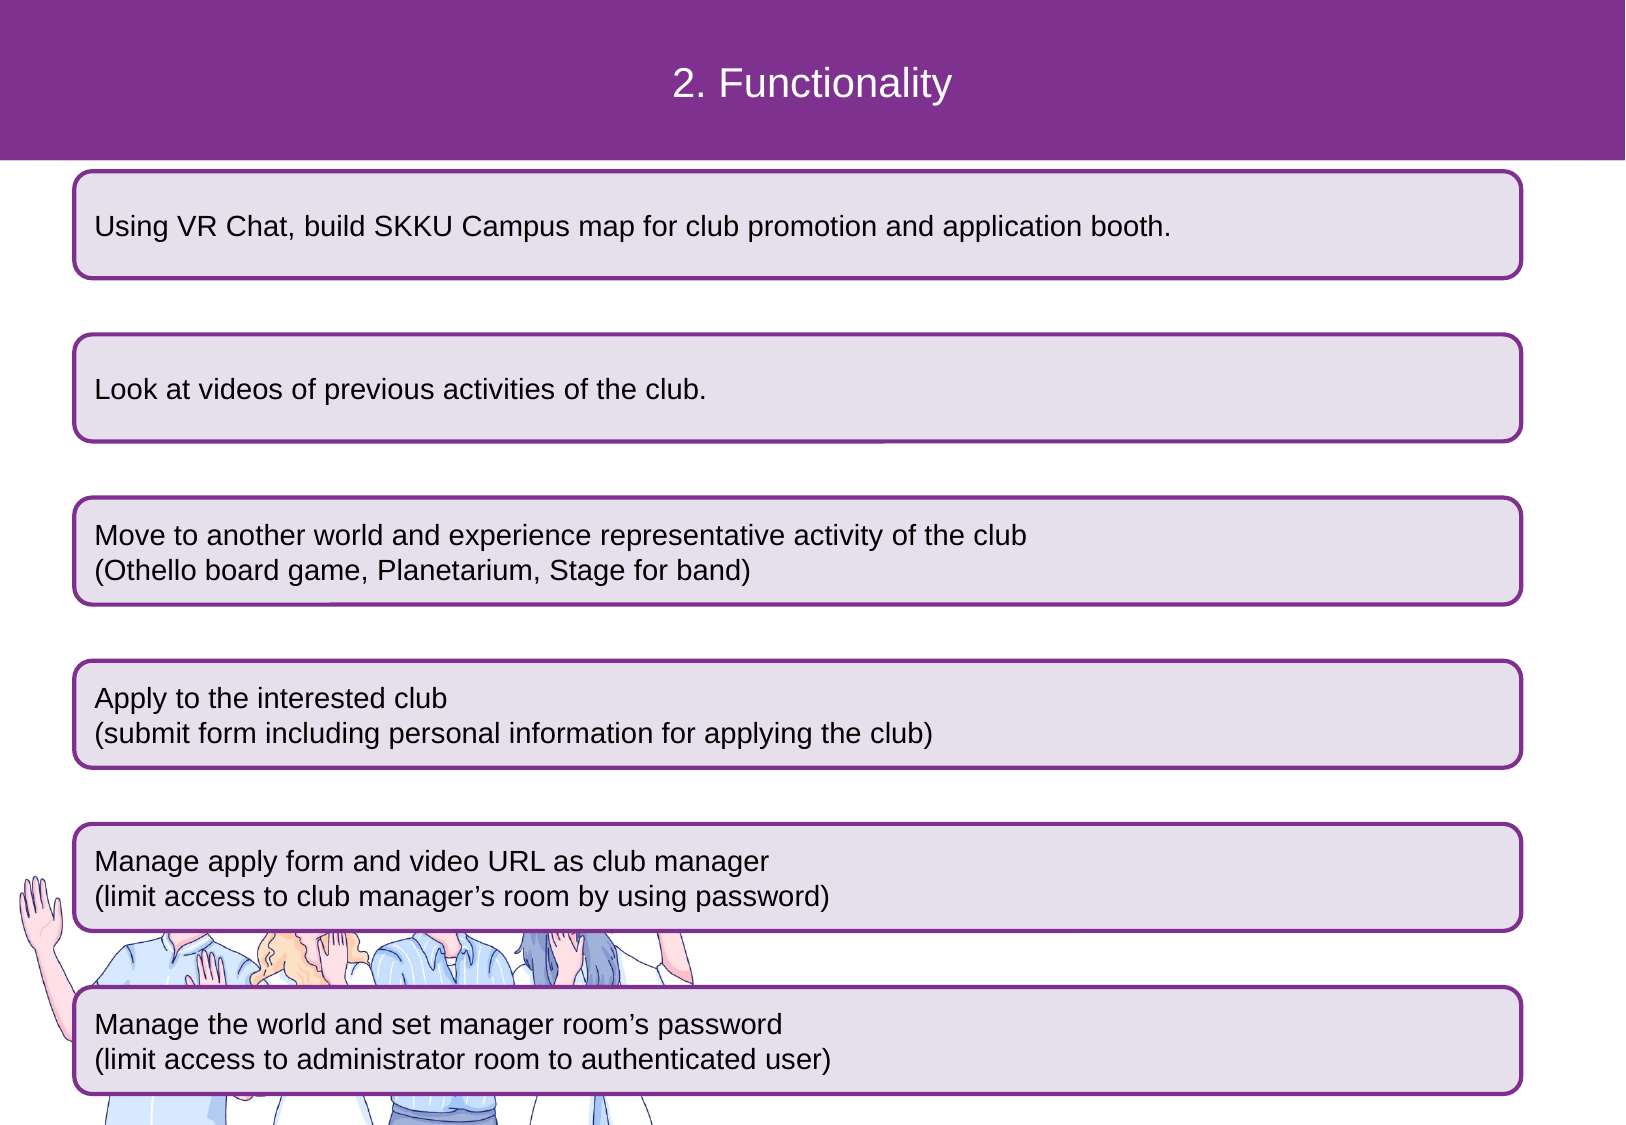

2. Functionality
Using VR Chat, build SKKU Campus map for club promotion and application booth.
Look at videos of previous activities of the club.
Move to another world and experience representative activity of the club
(Othello board game, Planetarium, Stage for band)
Apply to the interested club
(submit form including personal information for applying the club)
Manage apply form and video URL as club manager
(limit access to club manager’s room by using password)
Manage the world and set manager room’s password
(limit access to administrator room to authenticated user)